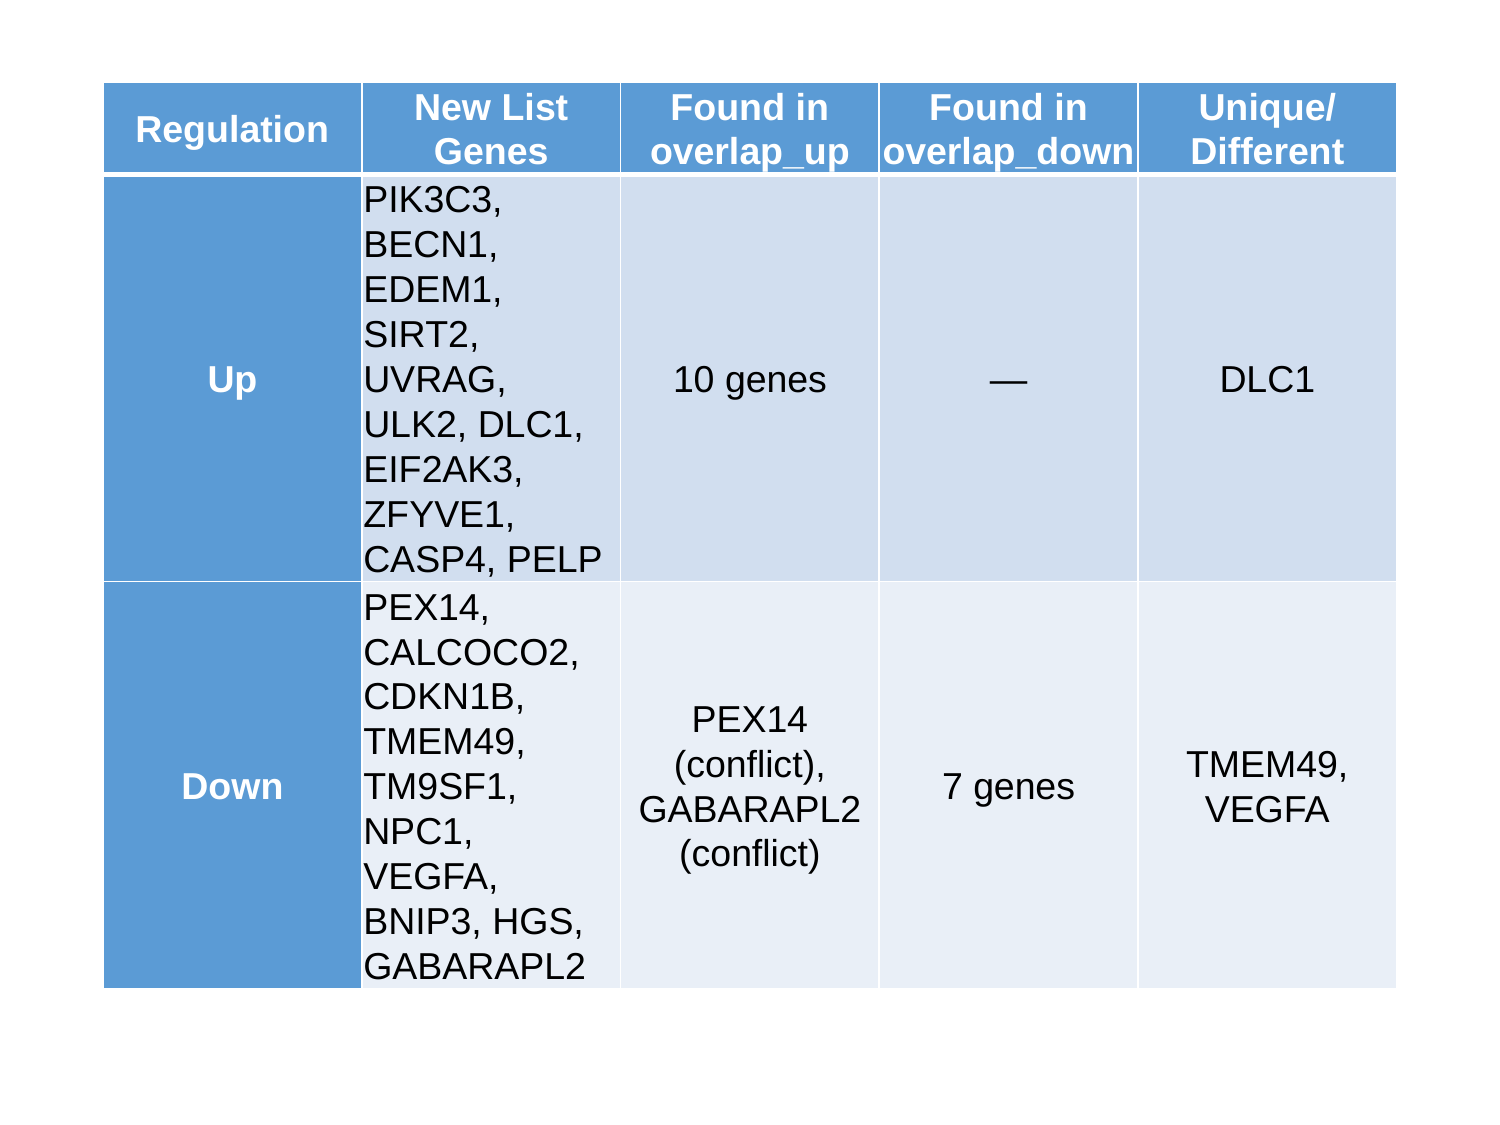

| Regulation | New List Genes | Found in overlap\_up | Found in overlap\_down | Unique/Different |
| --- | --- | --- | --- | --- |
| Up | PIK3C3, BECN1, EDEM1, SIRT2, UVRAG, ULK2, DLC1, EIF2AK3, ZFYVE1, CASP4, PELP | 10 genes | — | DLC1 |
| Down | PEX14, CALCOCO2, CDKN1B, TMEM49, TM9SF1, NPC1, VEGFA, BNIP3, HGS, GABARAPL2 | PEX14 (conflict), GABARAPL2 (conflict) | 7 genes | TMEM49, VEGFA |